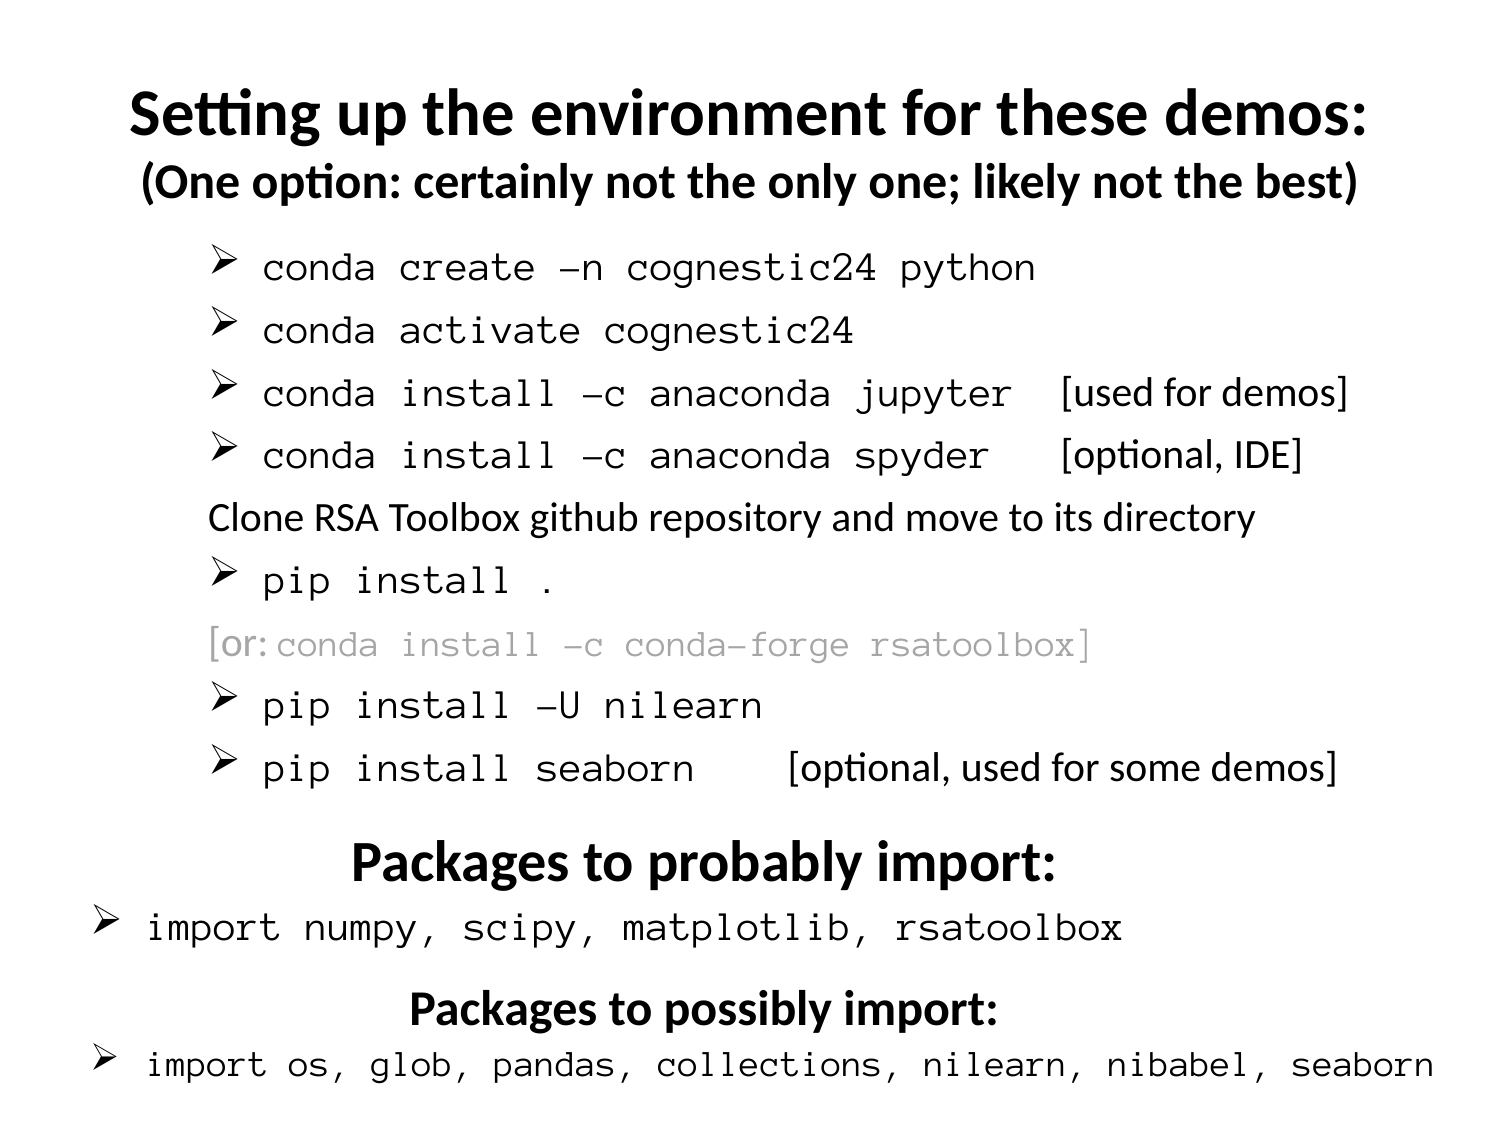

Setting up the environment for these demos:
(One option: certainly not the only one; likely not the best)
conda create –n cognestic24 python
conda activate cognestic24
conda install –c anaconda jupyter  [used for demos]
conda install –c anaconda spyder   [optional, IDE]
Clone RSA Toolbox github repository and move to its directory
pip install .
[or: conda install -c conda-forge rsatoolbox]
pip install –U nilearn
pip install seaborn    [optional, used for some demos]

Packages to probably import:
import numpy, scipy, matplotlib, rsatoolbox
Packages to possibly import:
import os, glob, pandas, collections, nilearn, nibabel, seaborn